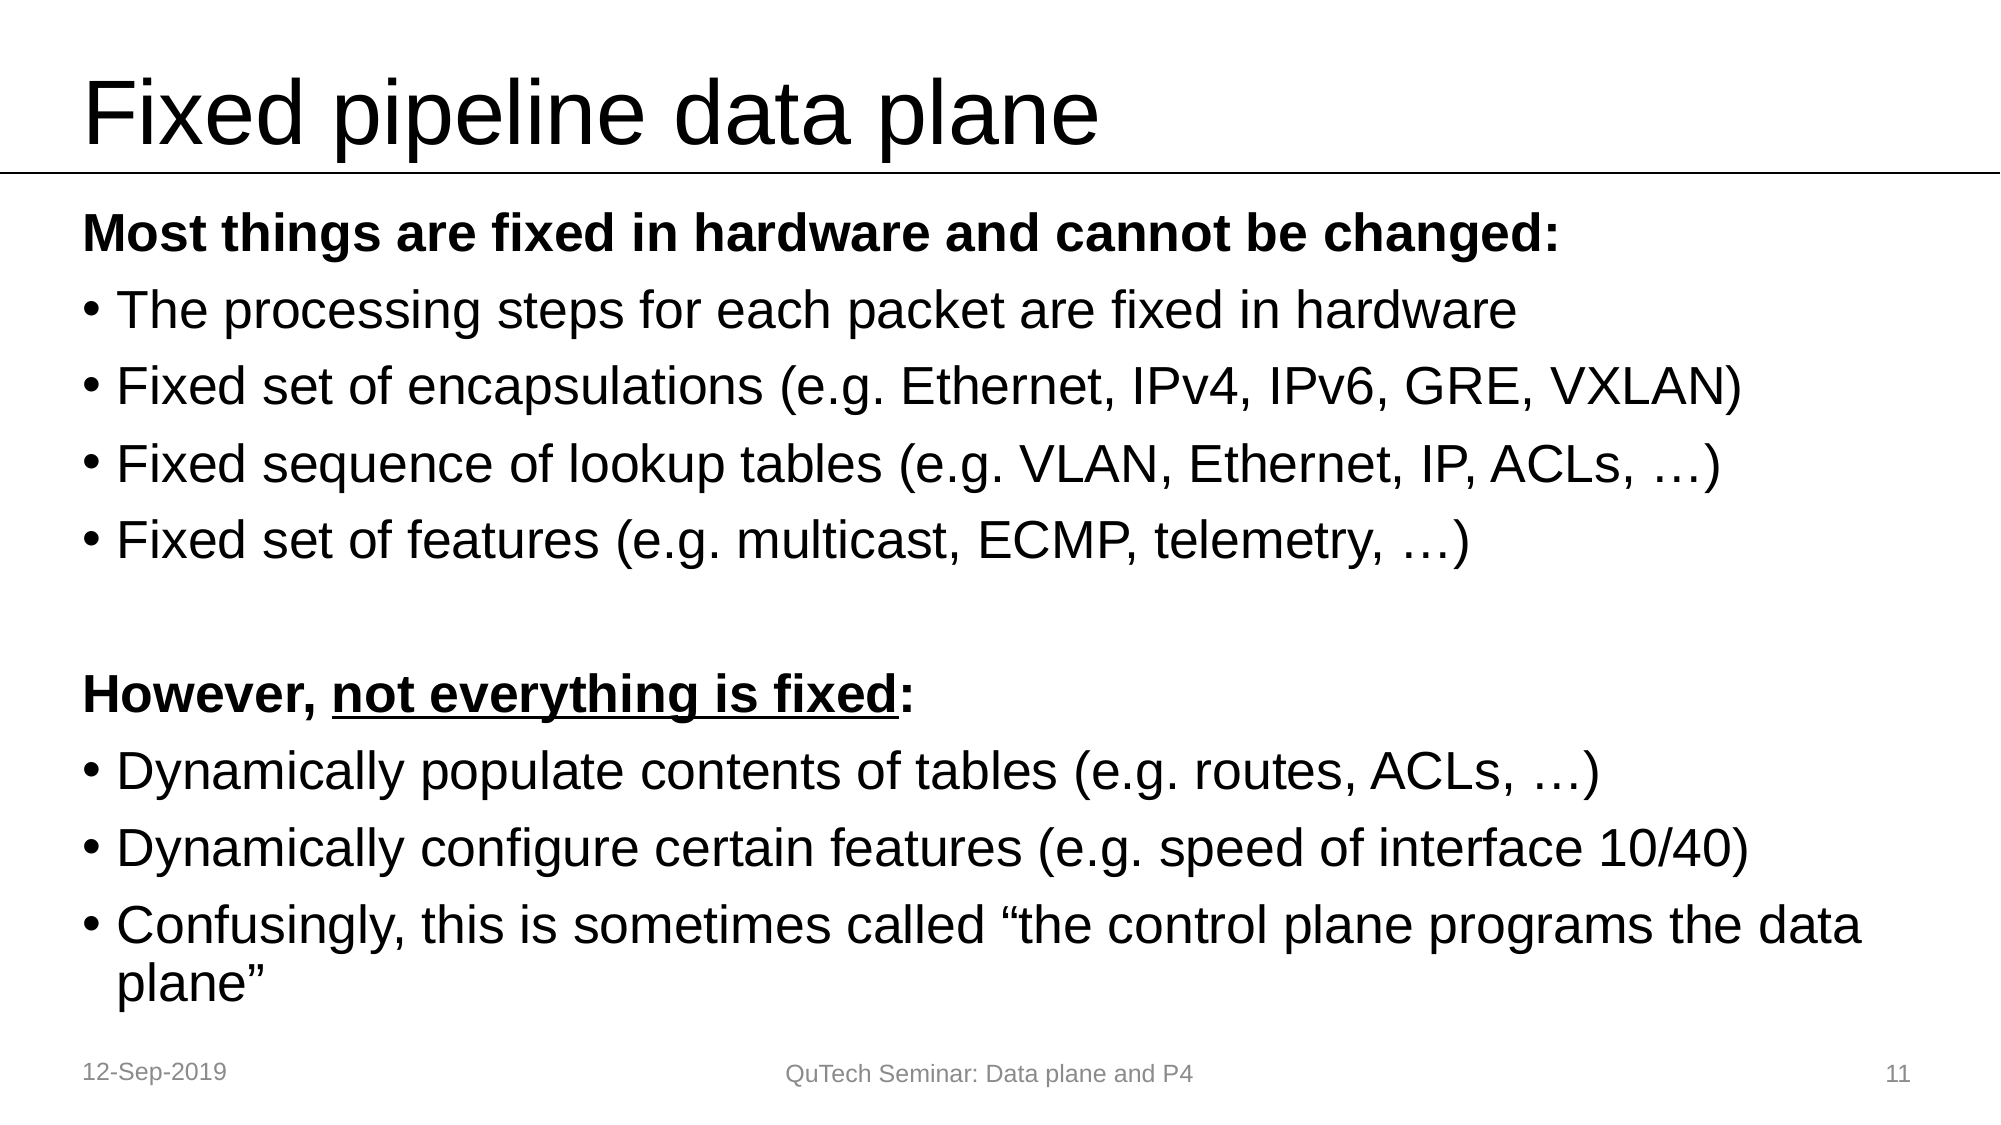

# Fixed pipeline data plane
Most things are fixed in hardware and cannot be changed:
The processing steps for each packet are fixed in hardware
Fixed set of encapsulations (e.g. Ethernet, IPv4, IPv6, GRE, VXLAN)
Fixed sequence of lookup tables (e.g. VLAN, Ethernet, IP, ACLs, …)
Fixed set of features (e.g. multicast, ECMP, telemetry, …)

However, not everything is fixed:
Dynamically populate contents of tables (e.g. routes, ACLs, …)
Dynamically configure certain features (e.g. speed of interface 10/40)
Confusingly, this is sometimes called “the control plane programs the data plane”

12-Sep-2019
QuTech Seminar: Data plane and P4
11